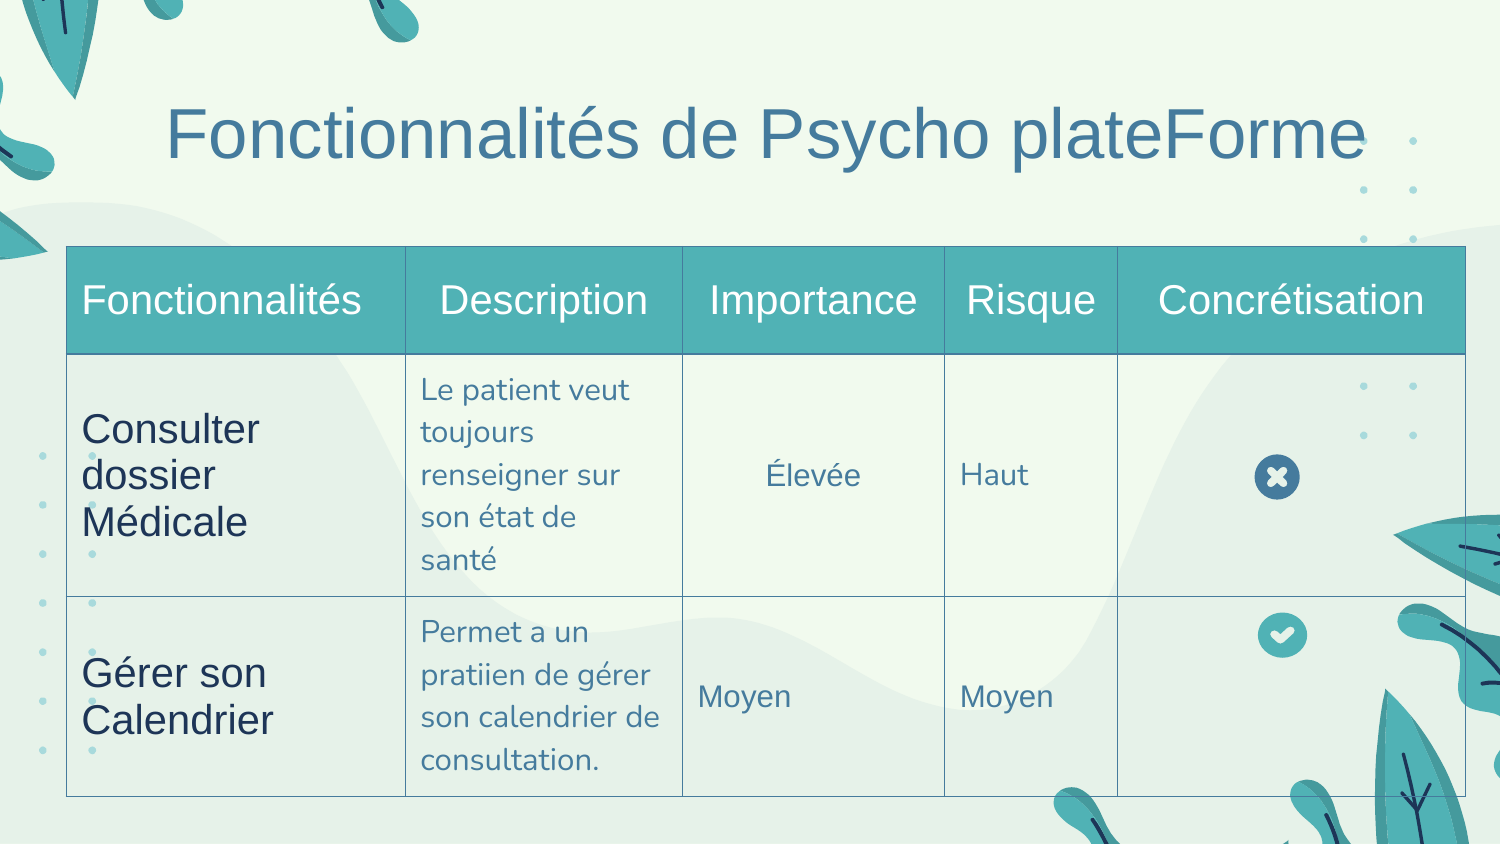

# Fonctionnalités de Psycho plateForme

| Fonctionnalités | Description | Importance | Risque | Concrétisation |
| --- | --- | --- | --- | --- |
| Consulter dossier Médicale | Le patient veut toujours renseigner sur son état de santé | Élevée | Haut |  |
| Gérer son Calendrier | Permet a un pratiien de gérer son calendrier de consultation. | Moyen | Moyen |  |